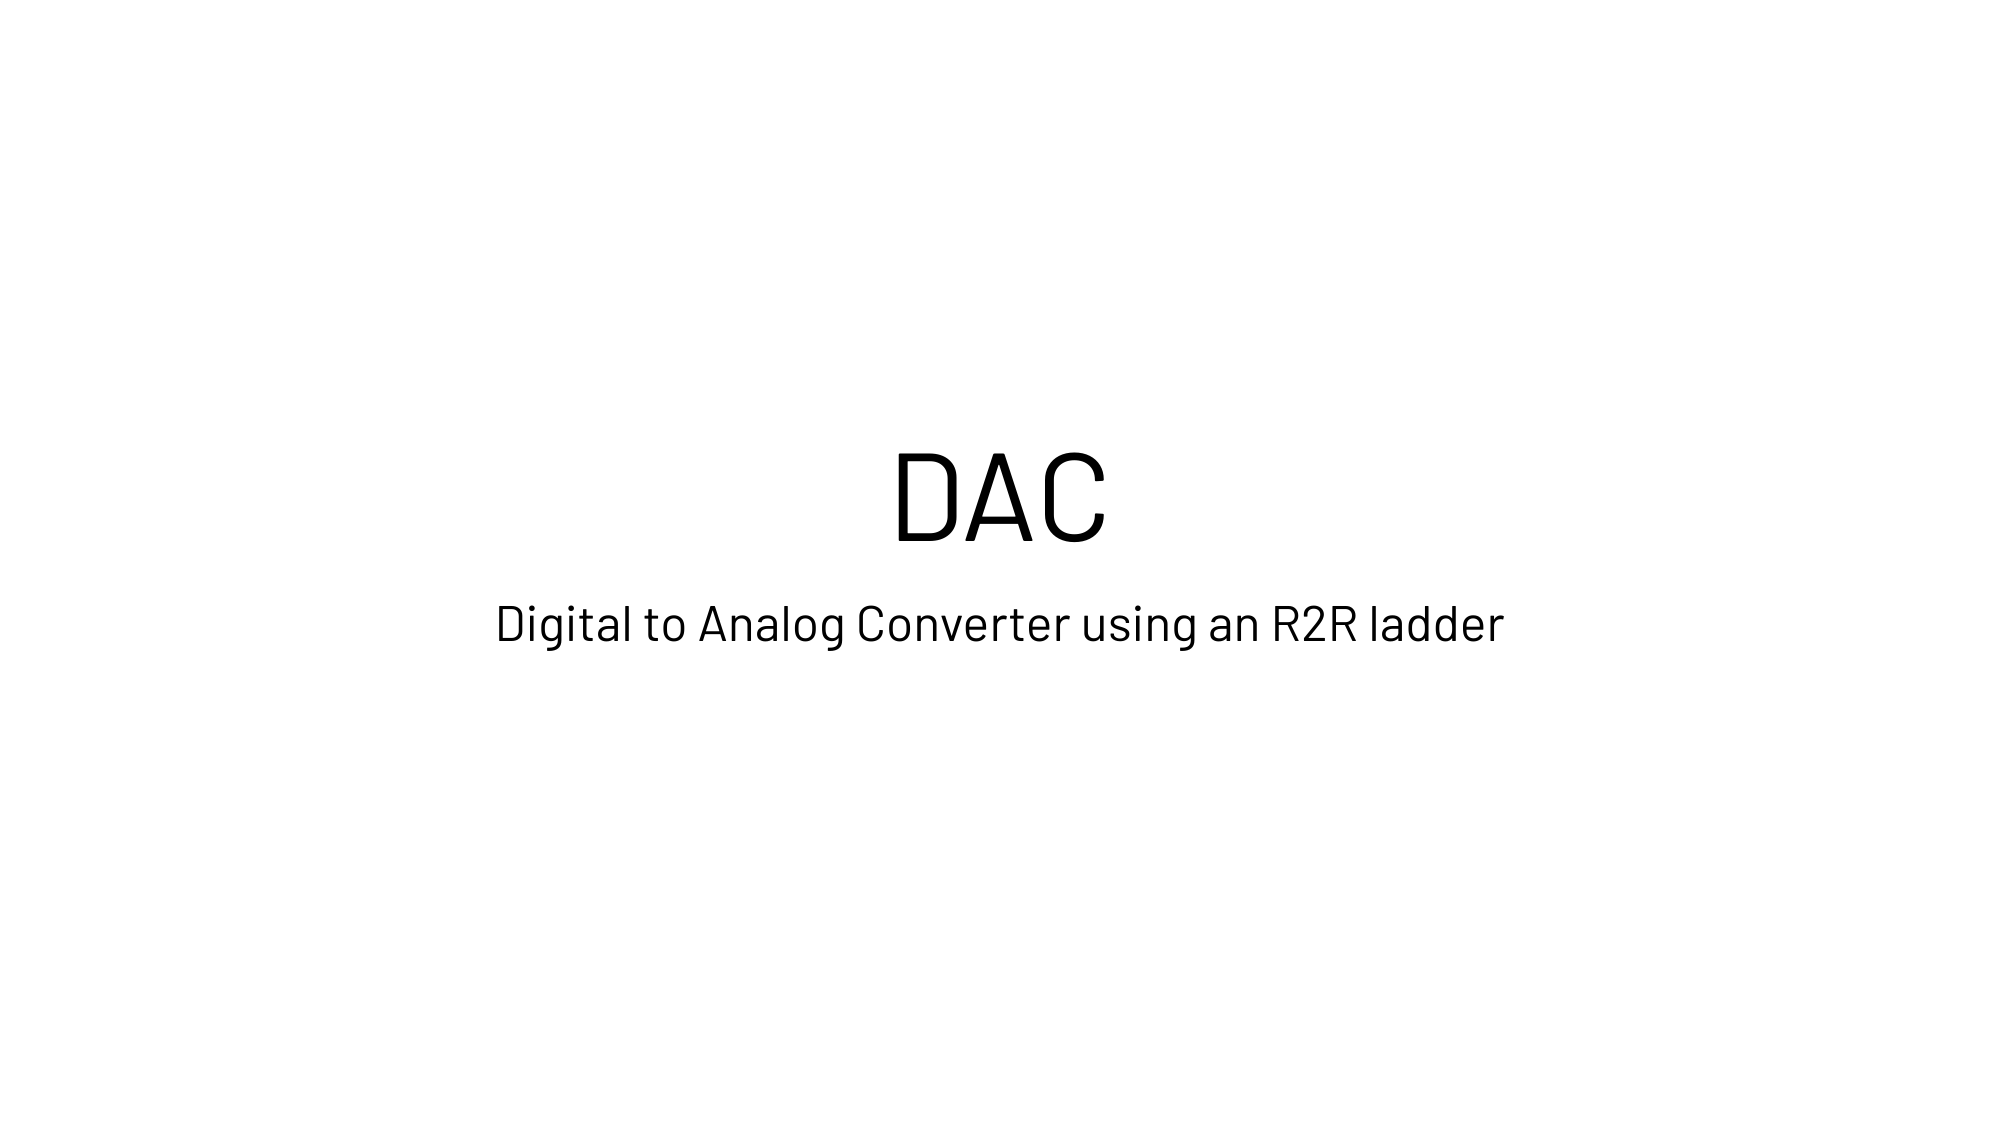

# DAC
Digital to Analog Converter using an R2R ladder